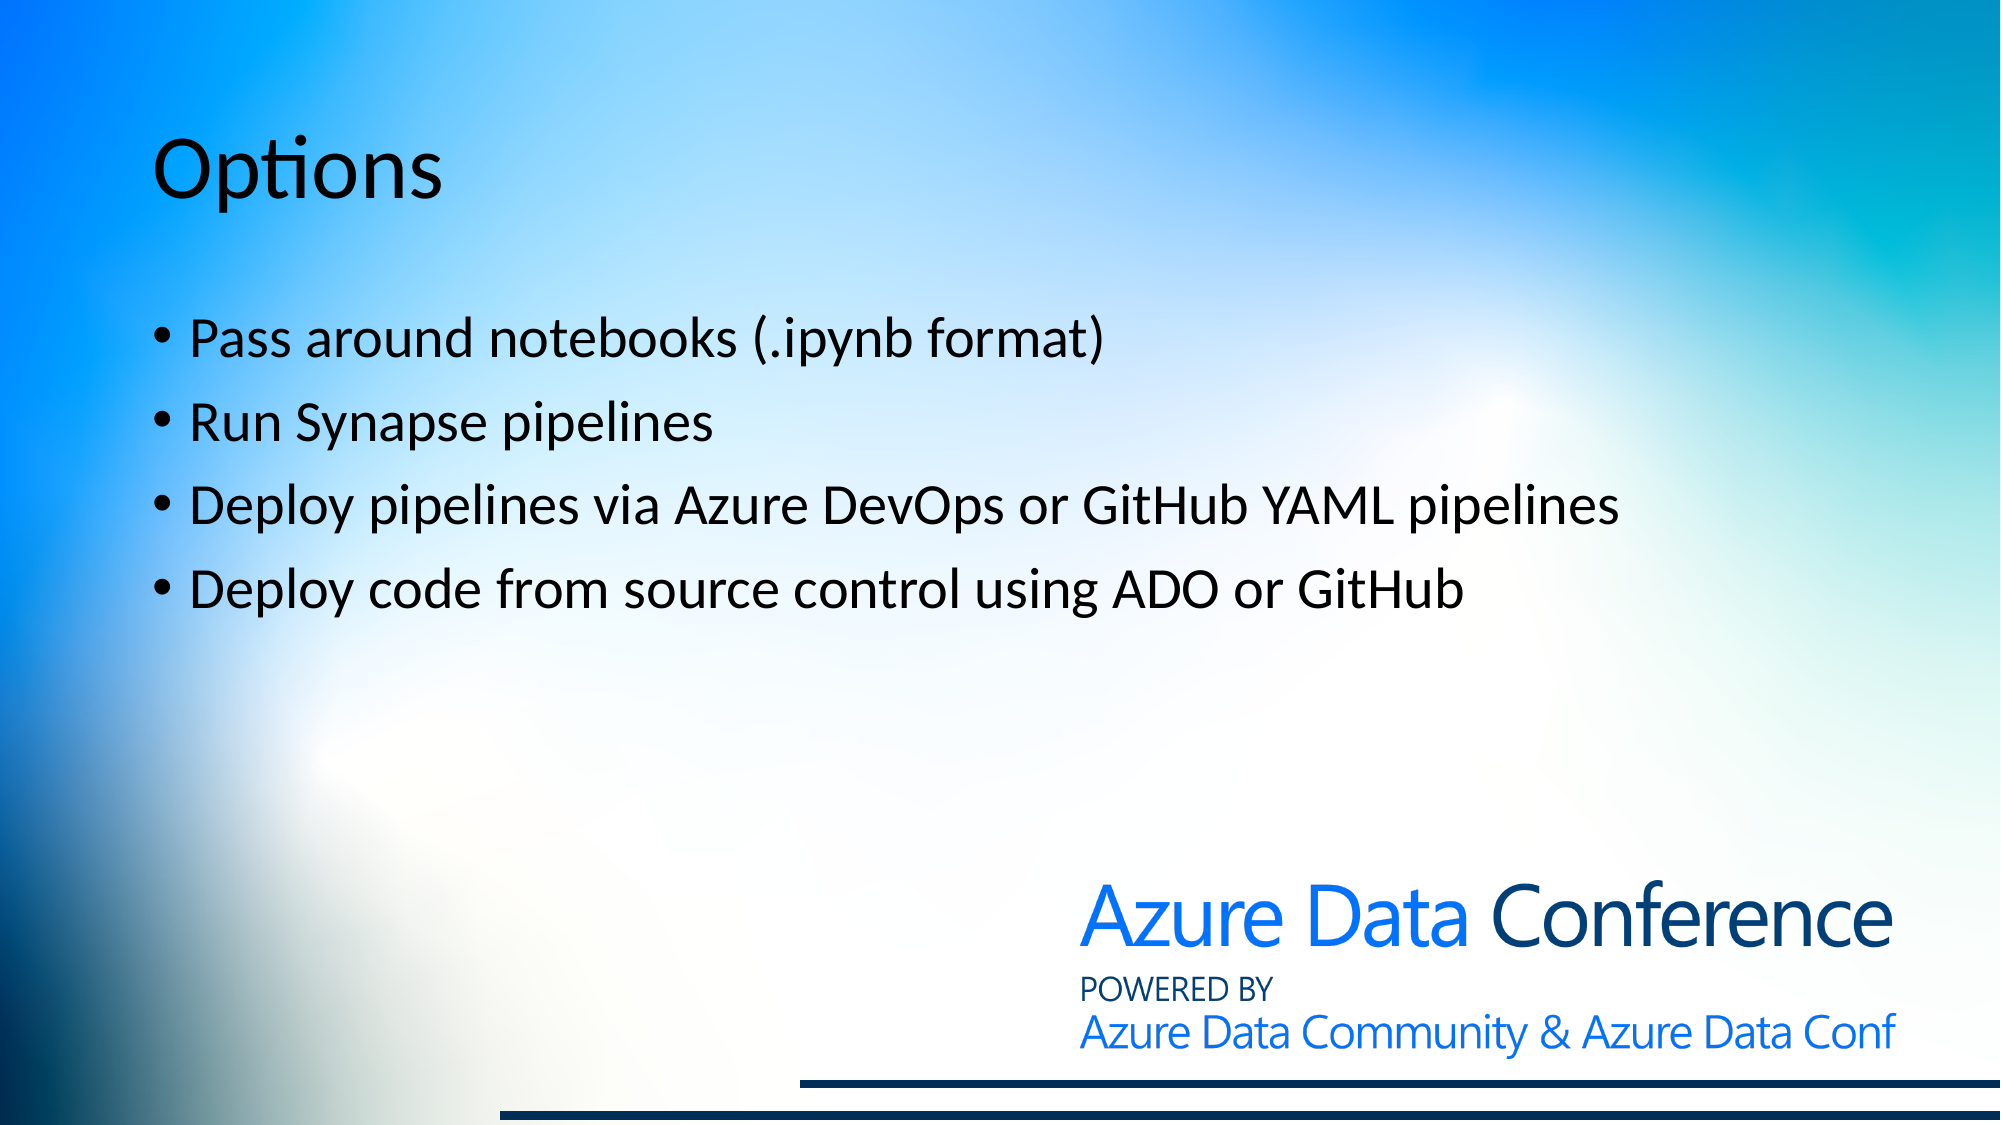

# Options
Pass around notebooks (.ipynb format)
Run Synapse pipelines
Deploy pipelines via Azure DevOps or GitHub YAML pipelines
Deploy code from source control using ADO or GitHub